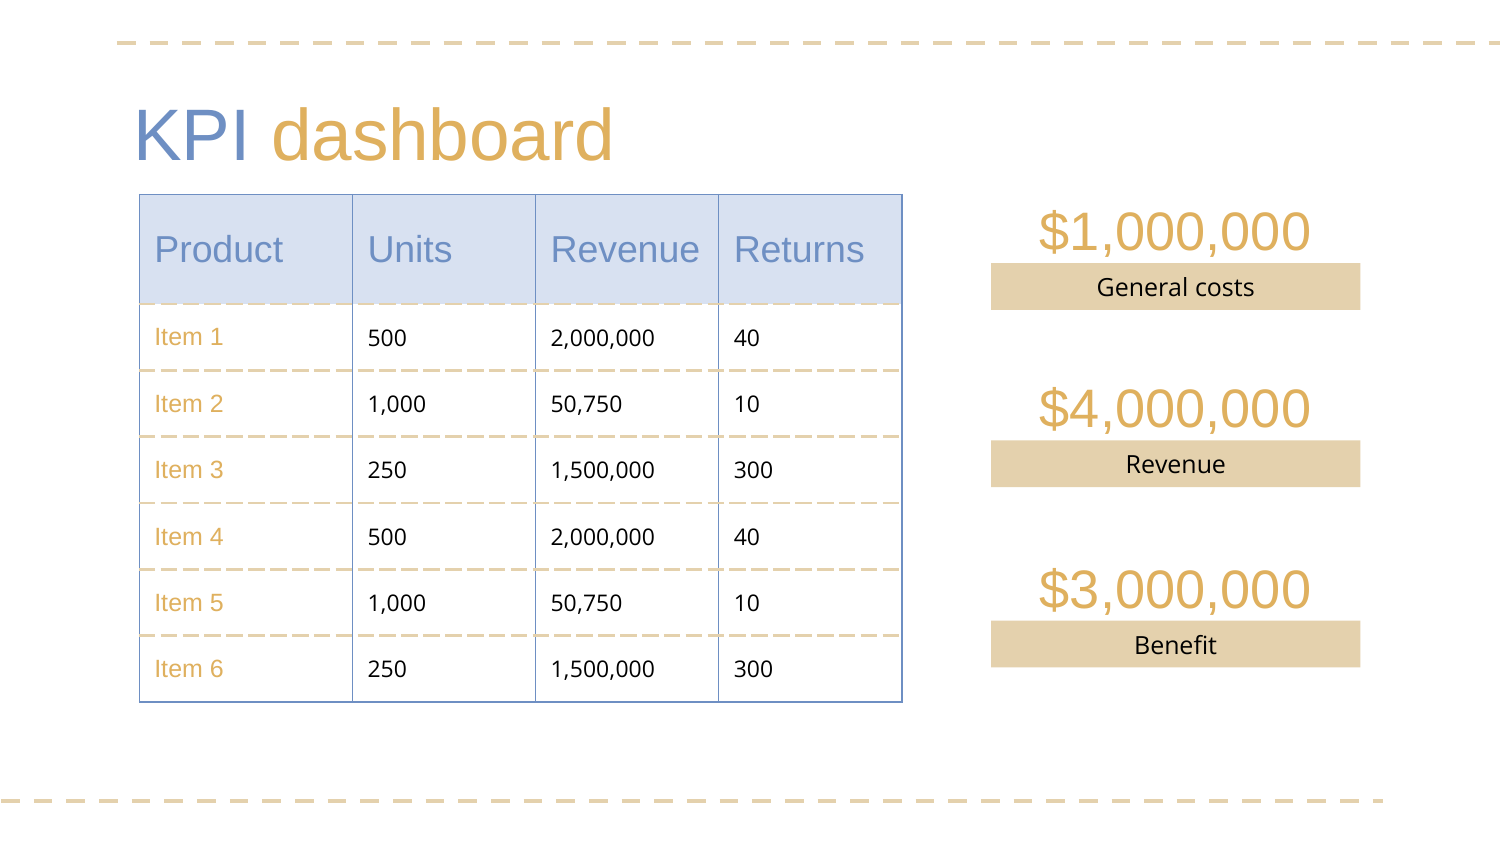

# KPI dashboard
| Product | Units | Revenue | Returns |
| --- | --- | --- | --- |
| Item 1 | 500 | 2,000,000 | 40 |
| Item 2 | 1,000 | 50,750 | 10 |
| Item 3 | 250 | 1,500,000 | 300 |
| Item 4 | 500 | 2,000,000 | 40 |
| Item 5 | 1,000 | 50,750 | 10 |
| Item 6 | 250 | 1,500,000 | 300 |
$1,000,000
General costs
$4,000,000
Revenue
$3,000,000
Benefit